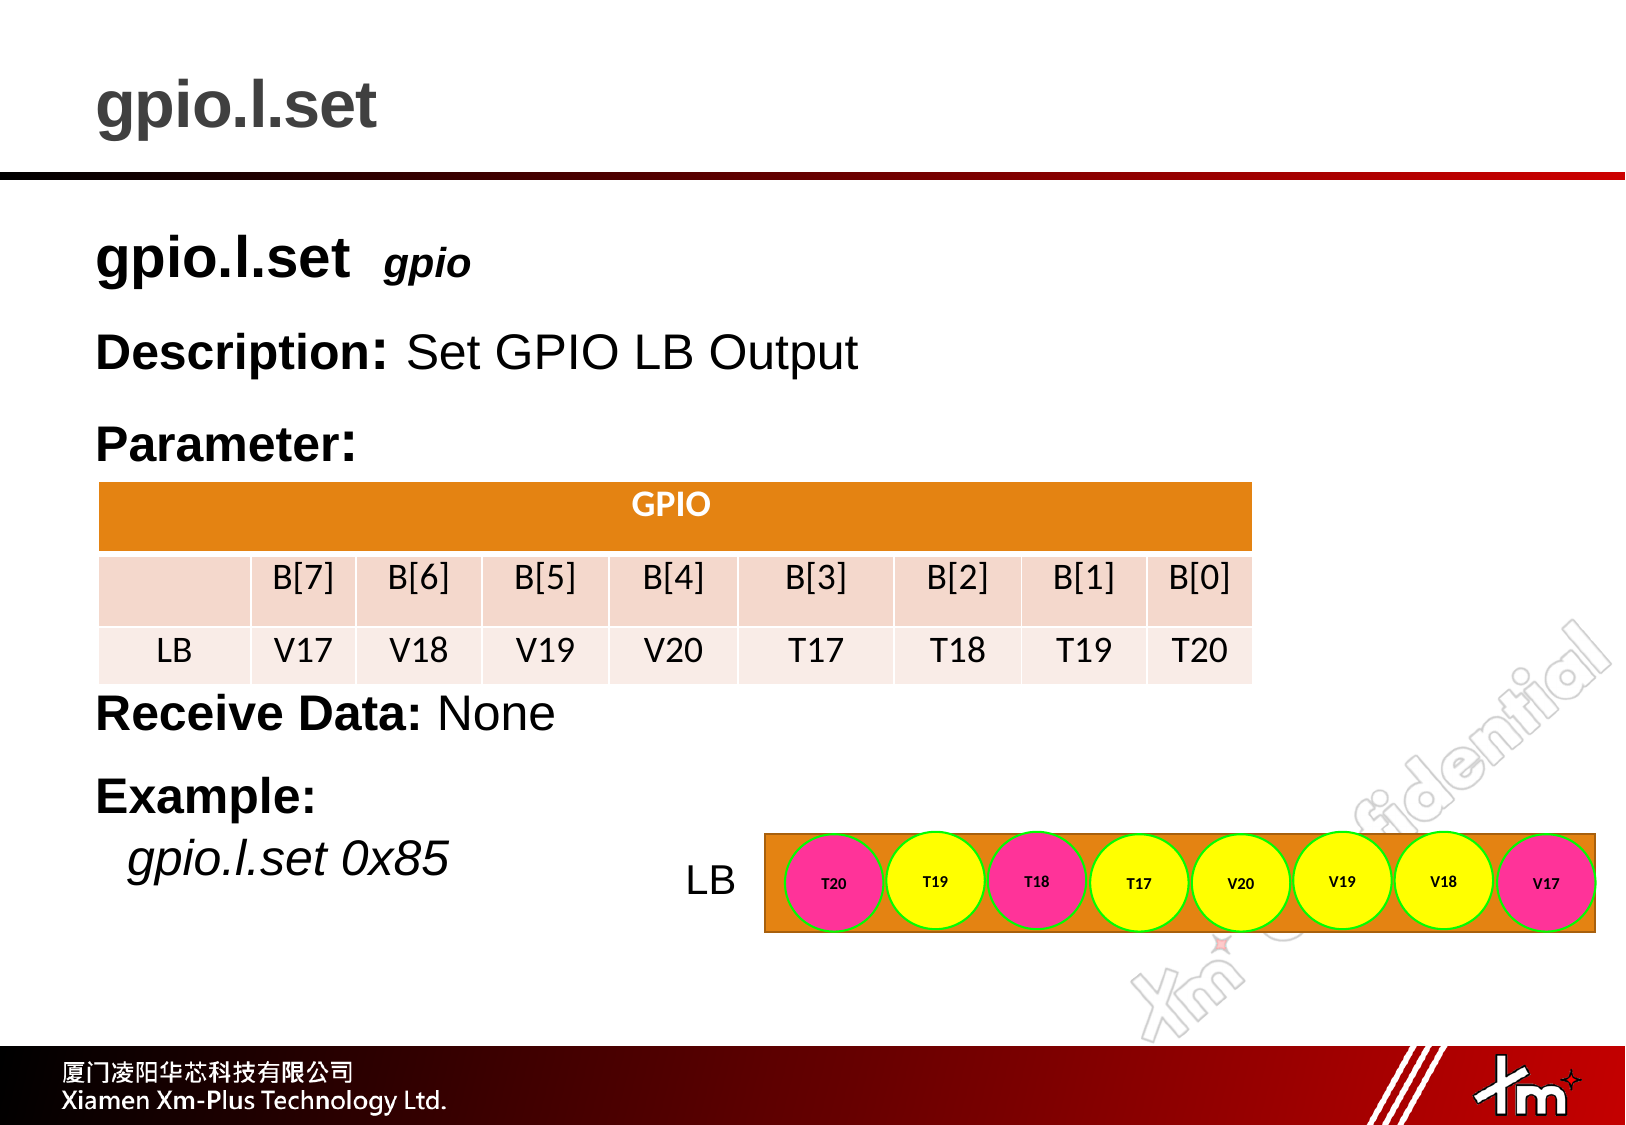

# gpio.l.set
gpio.l.set  gpio
Description: Set GPIO LB Output
Parameter:

Receive Data: None
Example:
 gpio.l.set 0x85

| GPIO |  |  |  |  |  |  |  |  |
| --- | --- | --- | --- | --- | --- | --- | --- | --- |
|  | B[7] | B[6] | B[5] | B[4] | B[3] | B[2] | B[1] | B[0] |
| LB | V17 | V18 | V19 | V20 | T17 | T18 | T19 | T20 |
T19
T18
V19
V18

T20
T17
V20
V17
LB